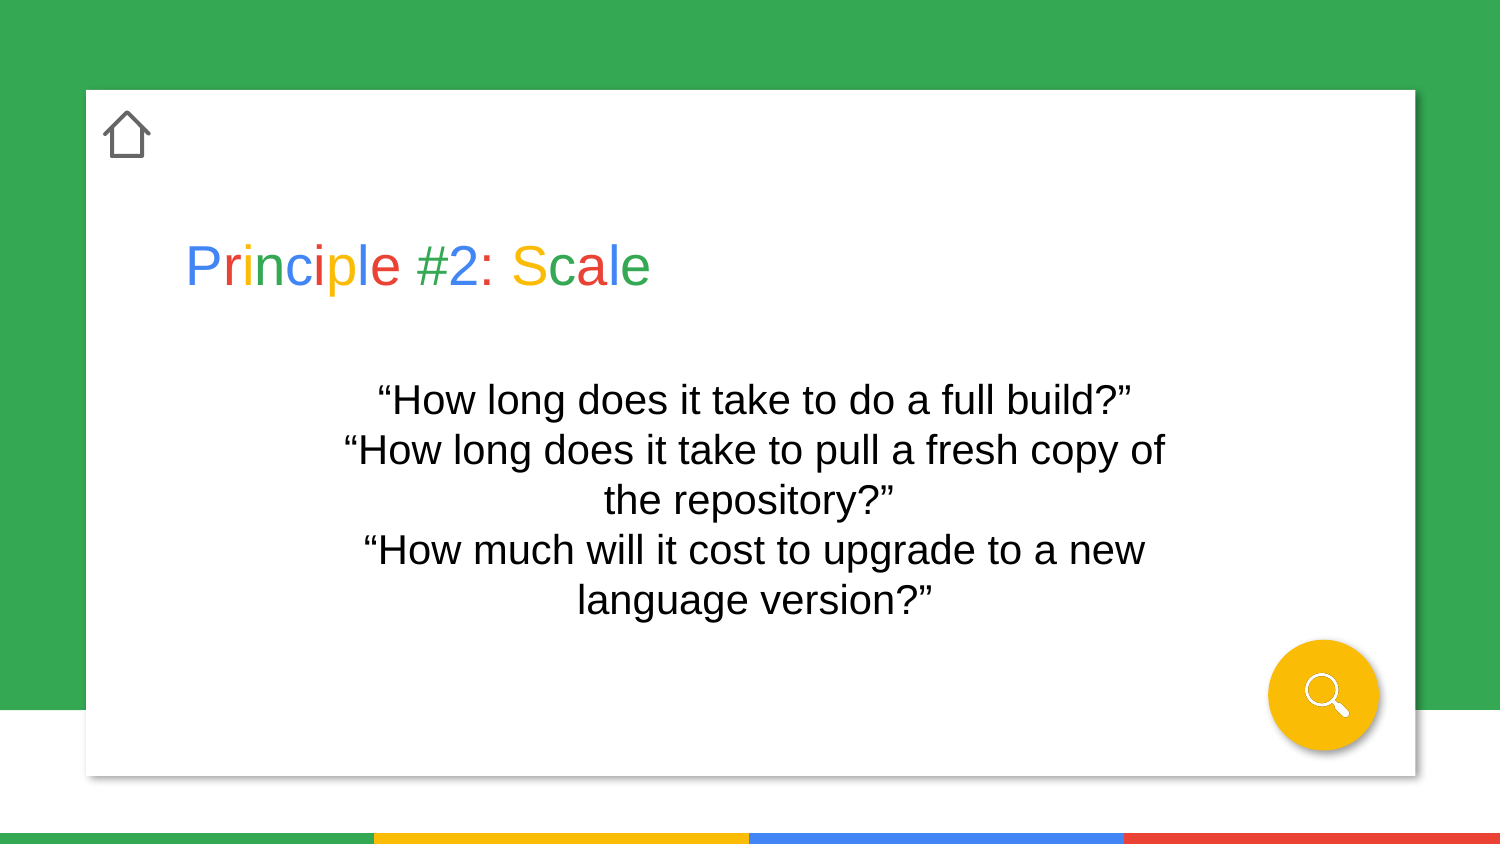

Principle #2: Scale
“How long does it take to do a full build?” “How long does it take to pull a fresh copy of the repository?”
“How much will it cost to upgrade to a new language version?”